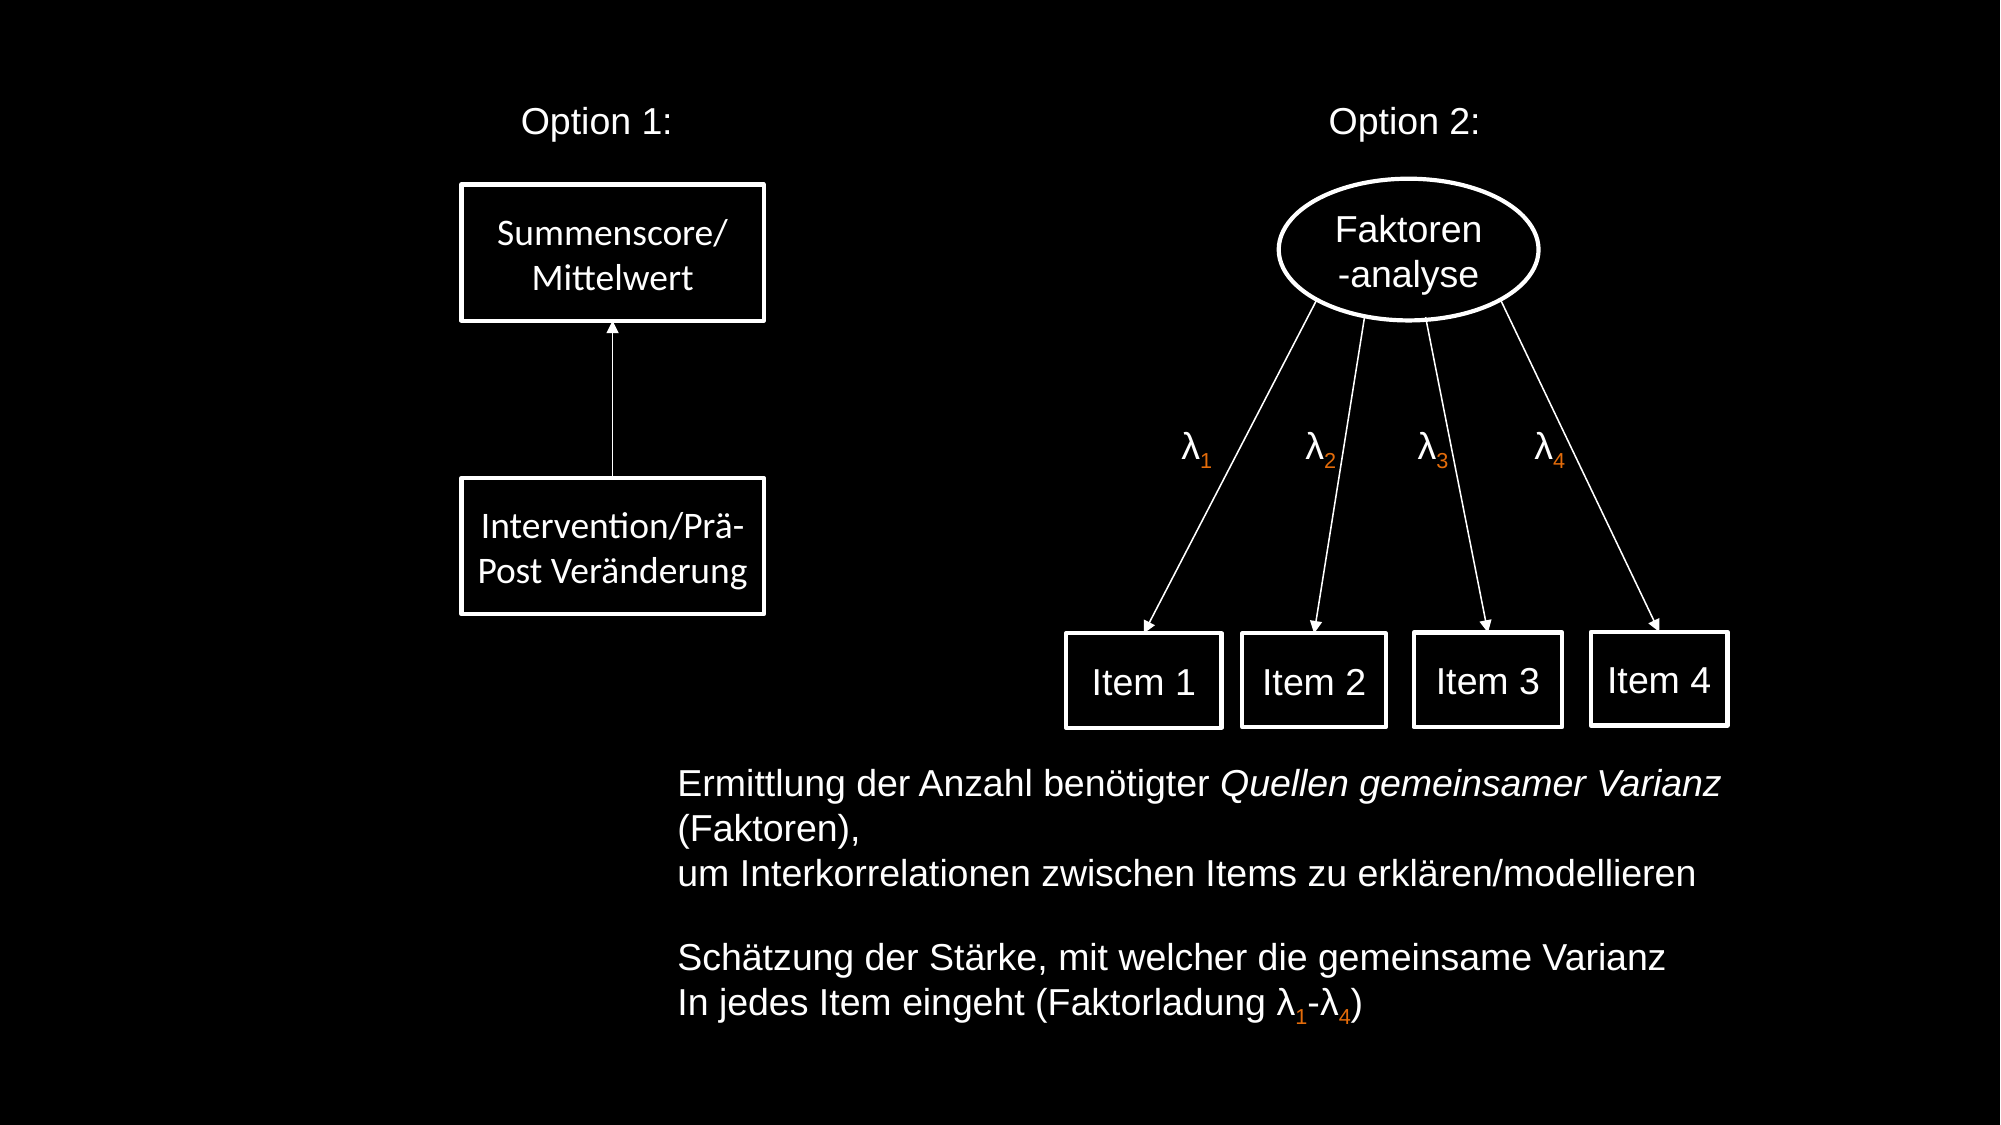

Option 1:
Option 2:
Faktoren-analyse
Summenscore/
Mittelwert
λ1
λ2
λ3
λ4
Intervention/Prä-Post Veränderung
Item 4
Item 3
Item 1
Item 2
Ermittlung der Anzahl benötigter Quellen gemeinsamer Varianz (Faktoren),
um Interkorrelationen zwischen Items zu erklären/modellieren
Schätzung der Stärke, mit welcher die gemeinsame Varianz
In jedes Item eingeht (Faktorladung λ1-λ4)